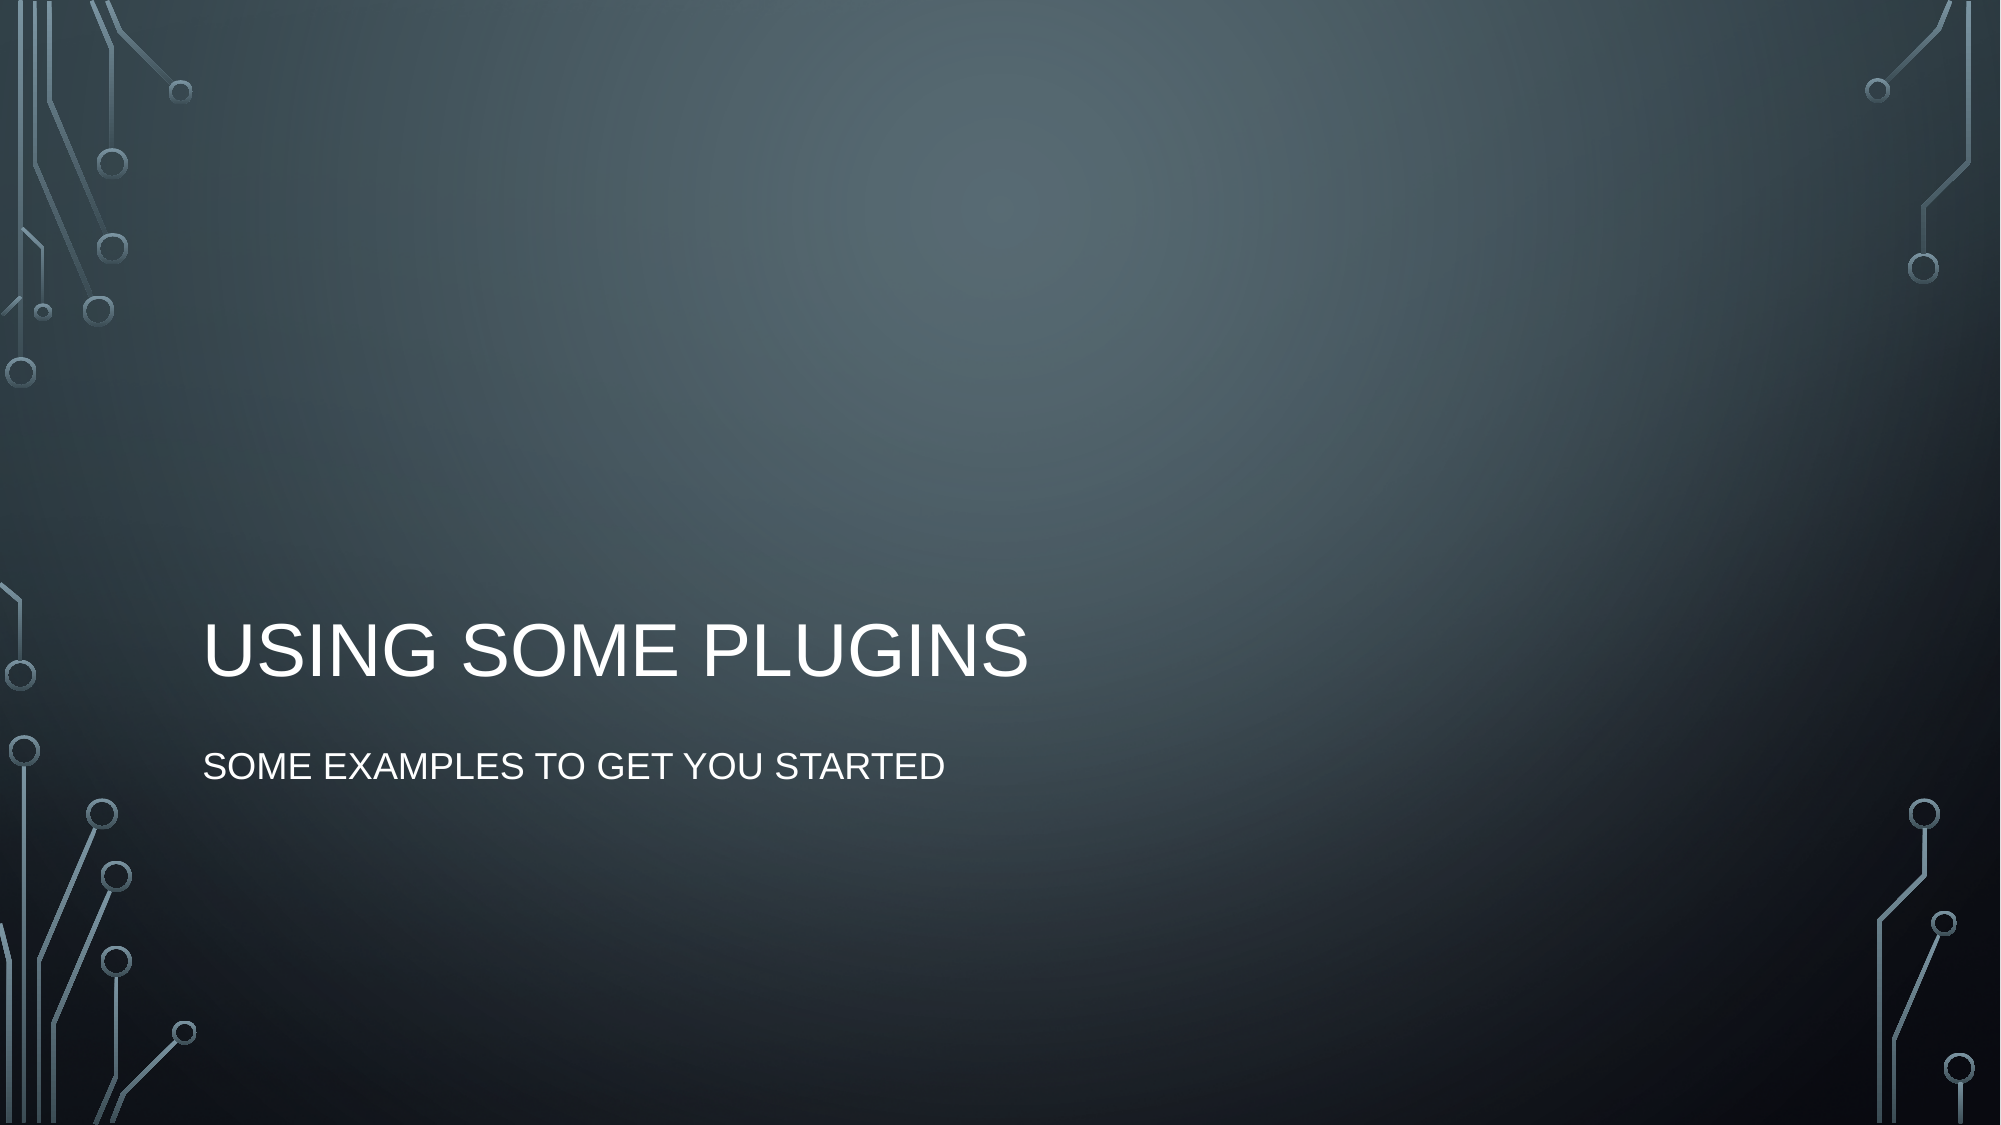

# Using Some Plugins
Some Examples to get you started